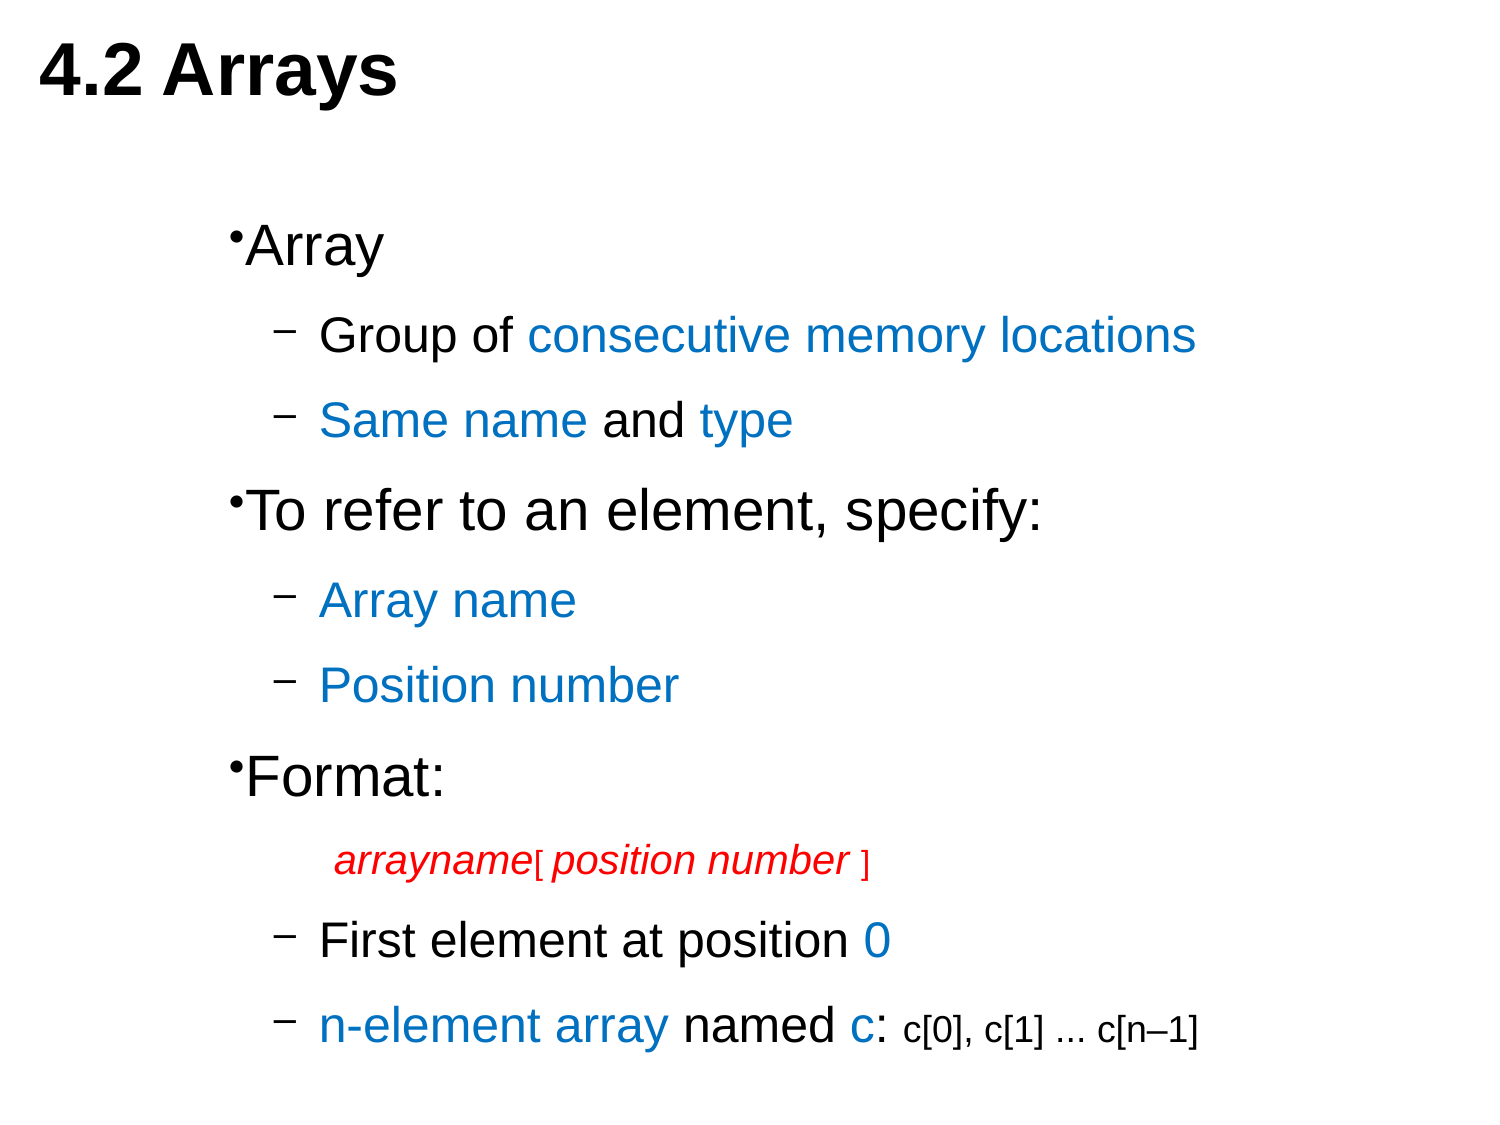

# 4.2 Arrays
Array
Group of consecutive memory locations
Same name and type
To refer to an element, specify:
Array name
Position number
Format:
arrayname[ position number ]
First element at position 0
n-element array named c: c[0], c[1] ... c[n–1]